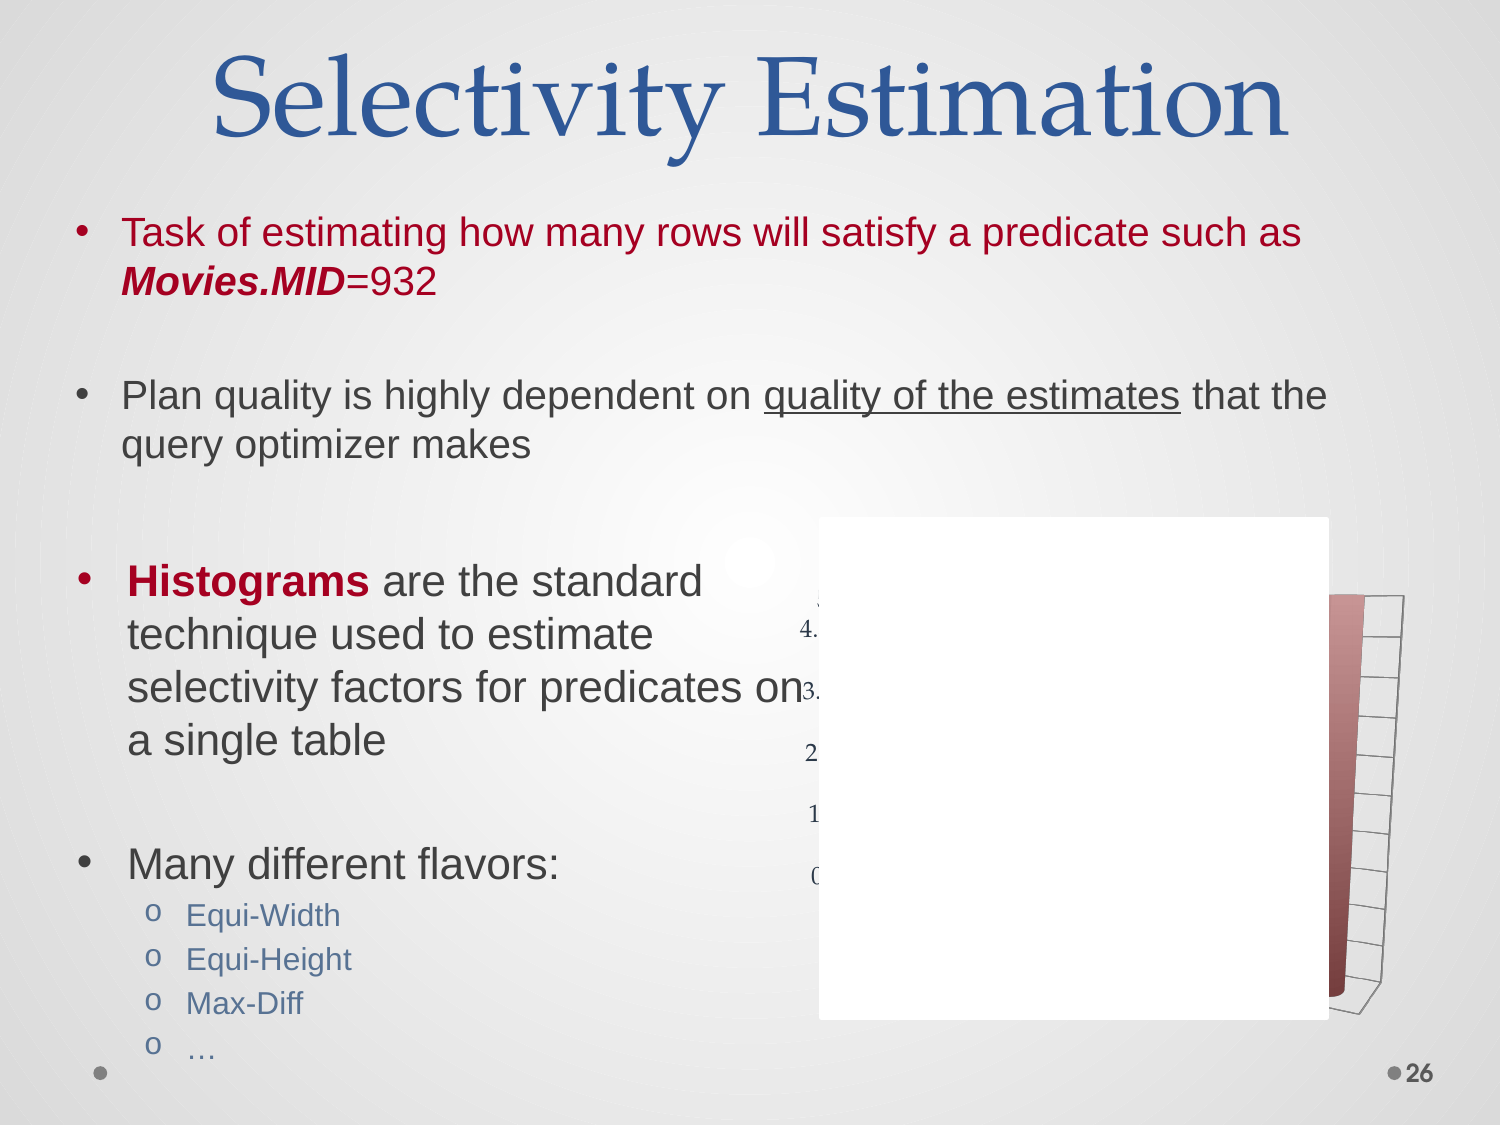

# Selectivity Estimation
Task of estimating how many rows will satisfy a predicate such as Movies.MID=932

Plan quality is highly dependent on quality of the estimates that the query optimizer makes

Histograms are the standard technique used to estimate selectivity factors for predicates on a single table

Many different flavors:
Equi-Width
Equi-Height
Max-Diff
…

[unsupported chart]

26